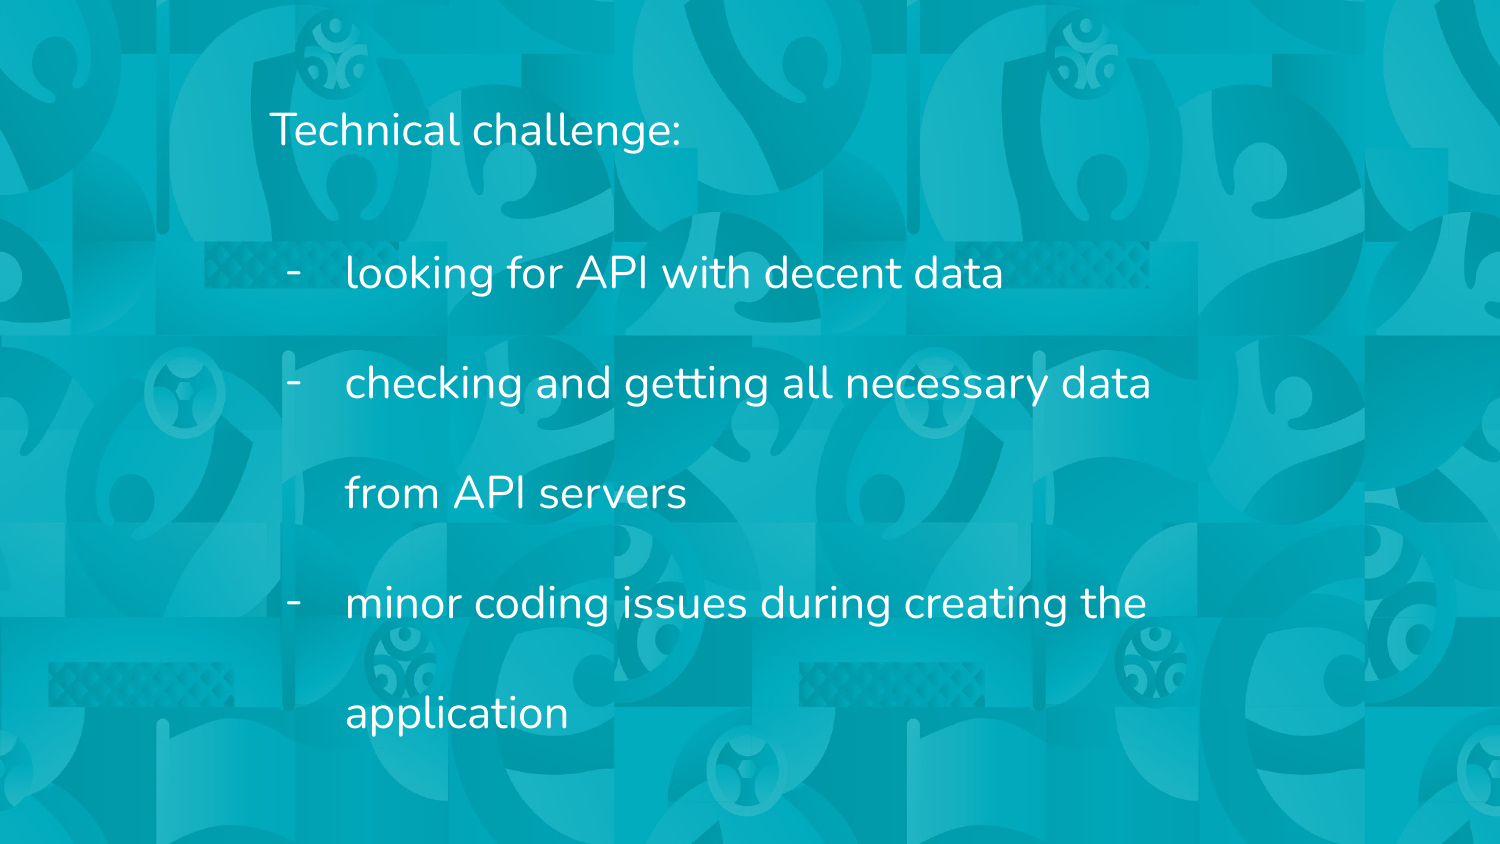

Technical challenge:
looking for API with decent data
checking and getting all necessary data from API servers
minor coding issues during creating the application